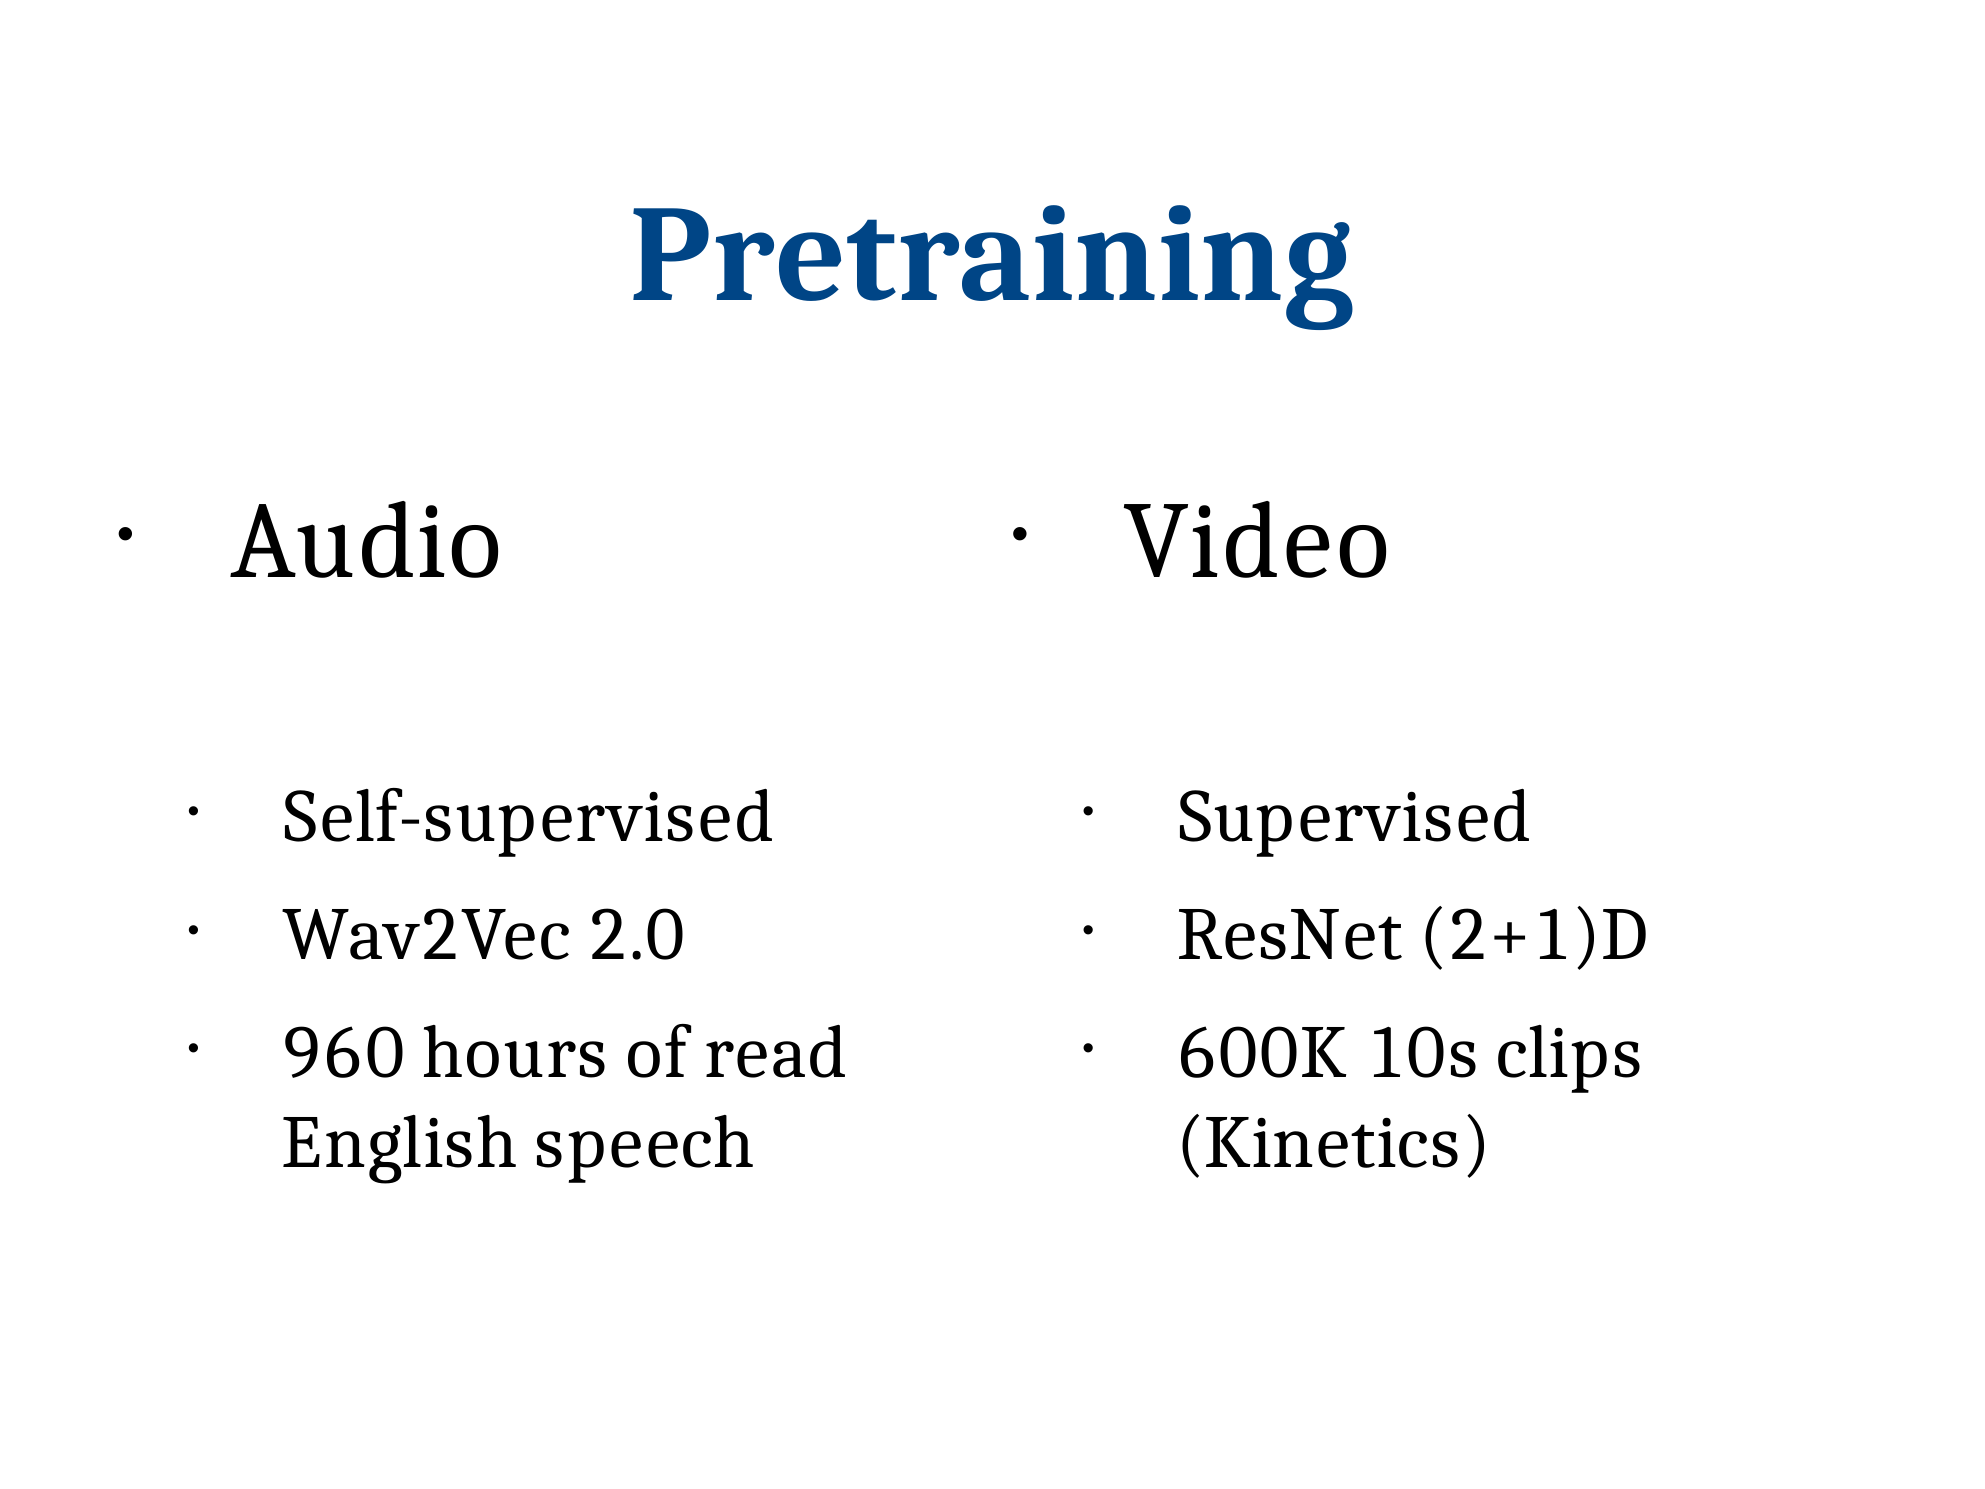

Pretraining
Audio
Self-supervised
Wav2Vec 2.0
960 hours of read English speech
Video
Supervised
ResNet (2+1)D
600K 10s clips (Kinetics)